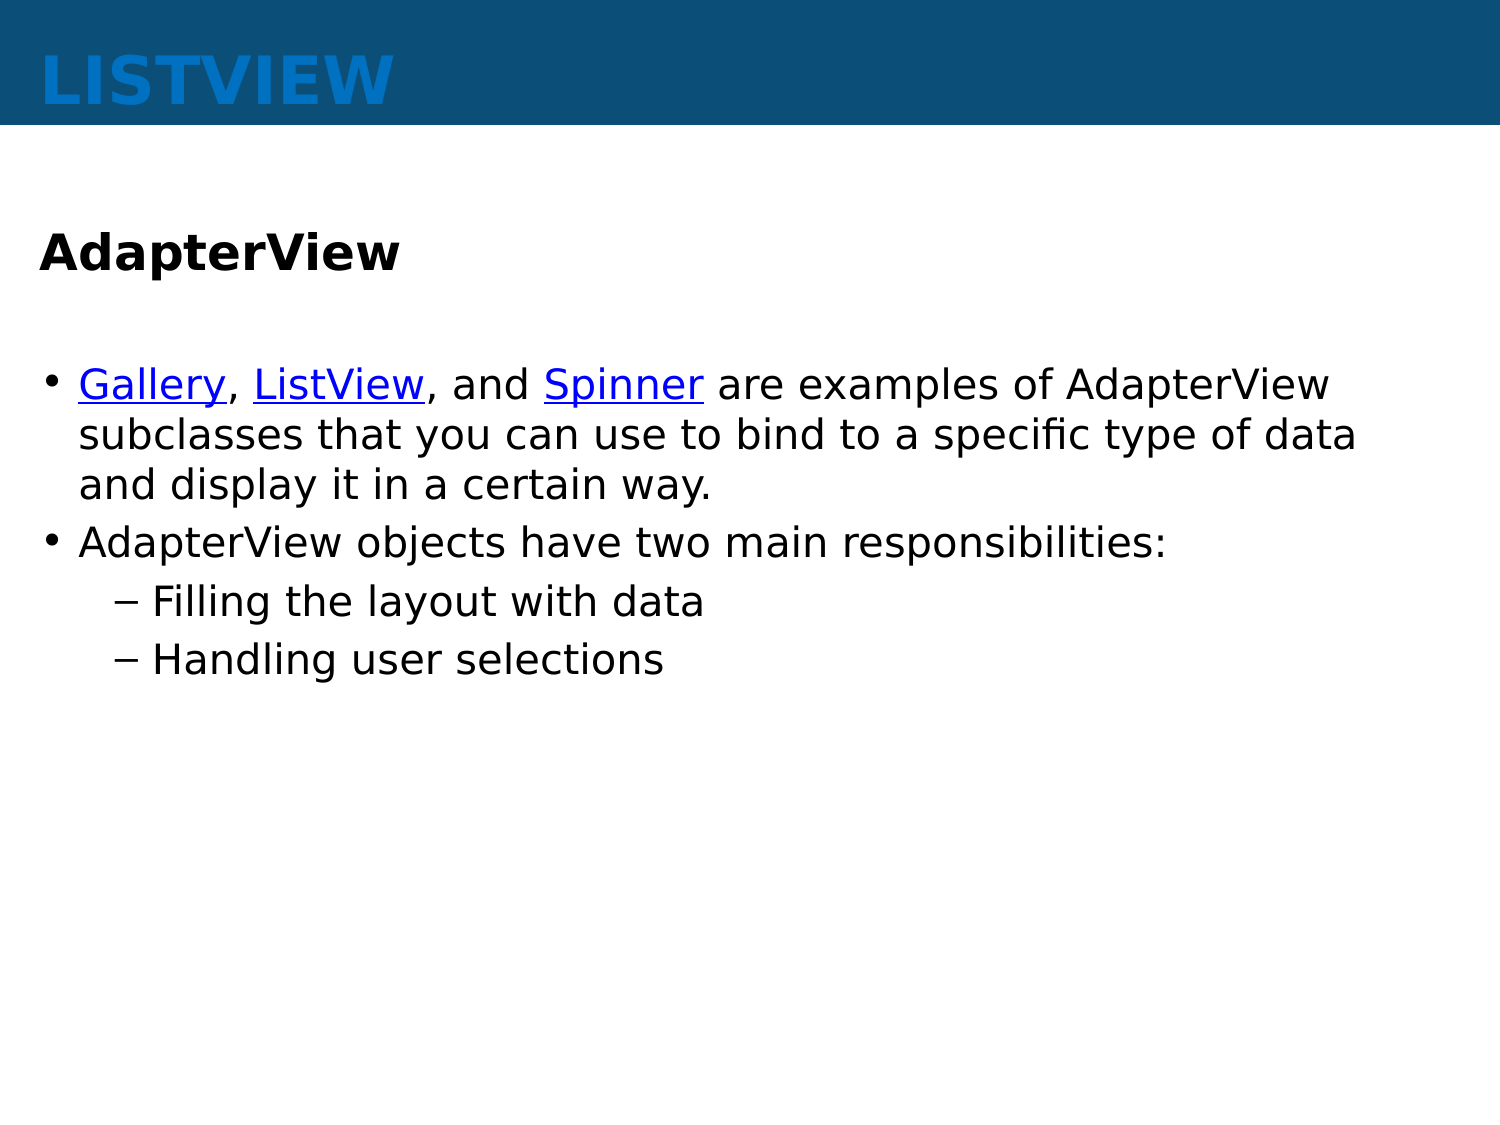

# LISTVIEW
AdapterView
Gallery, ListView, and Spinner are examples of AdapterView subclasses that you can use to bind to a specific type of data and display it in a certain way.
AdapterView objects have two main responsibilities:
Filling the layout with data
Handling user selections